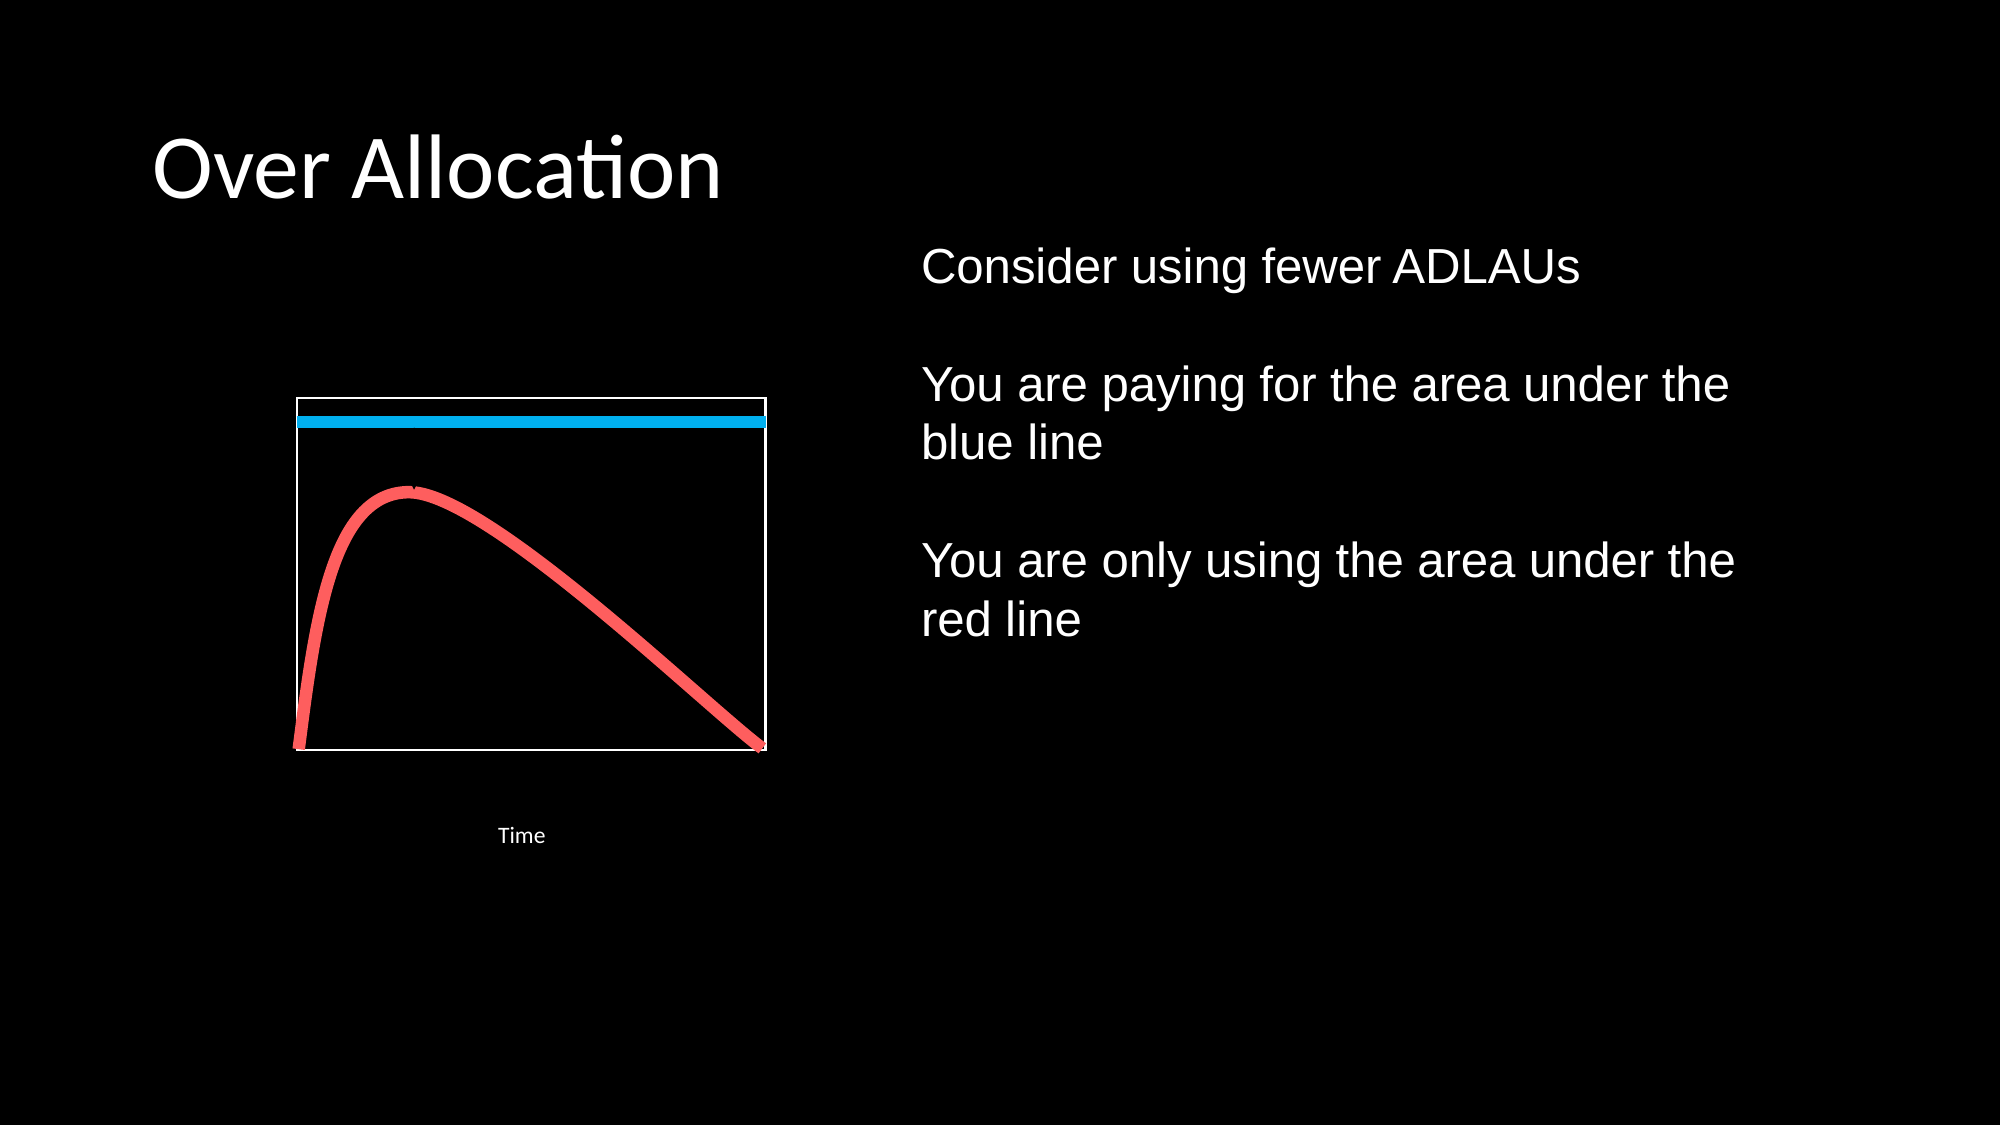

# Over Allocation
Consider using fewer ADLAUs

You are paying for the area under the blue line

You are only using the area under the red line

Time